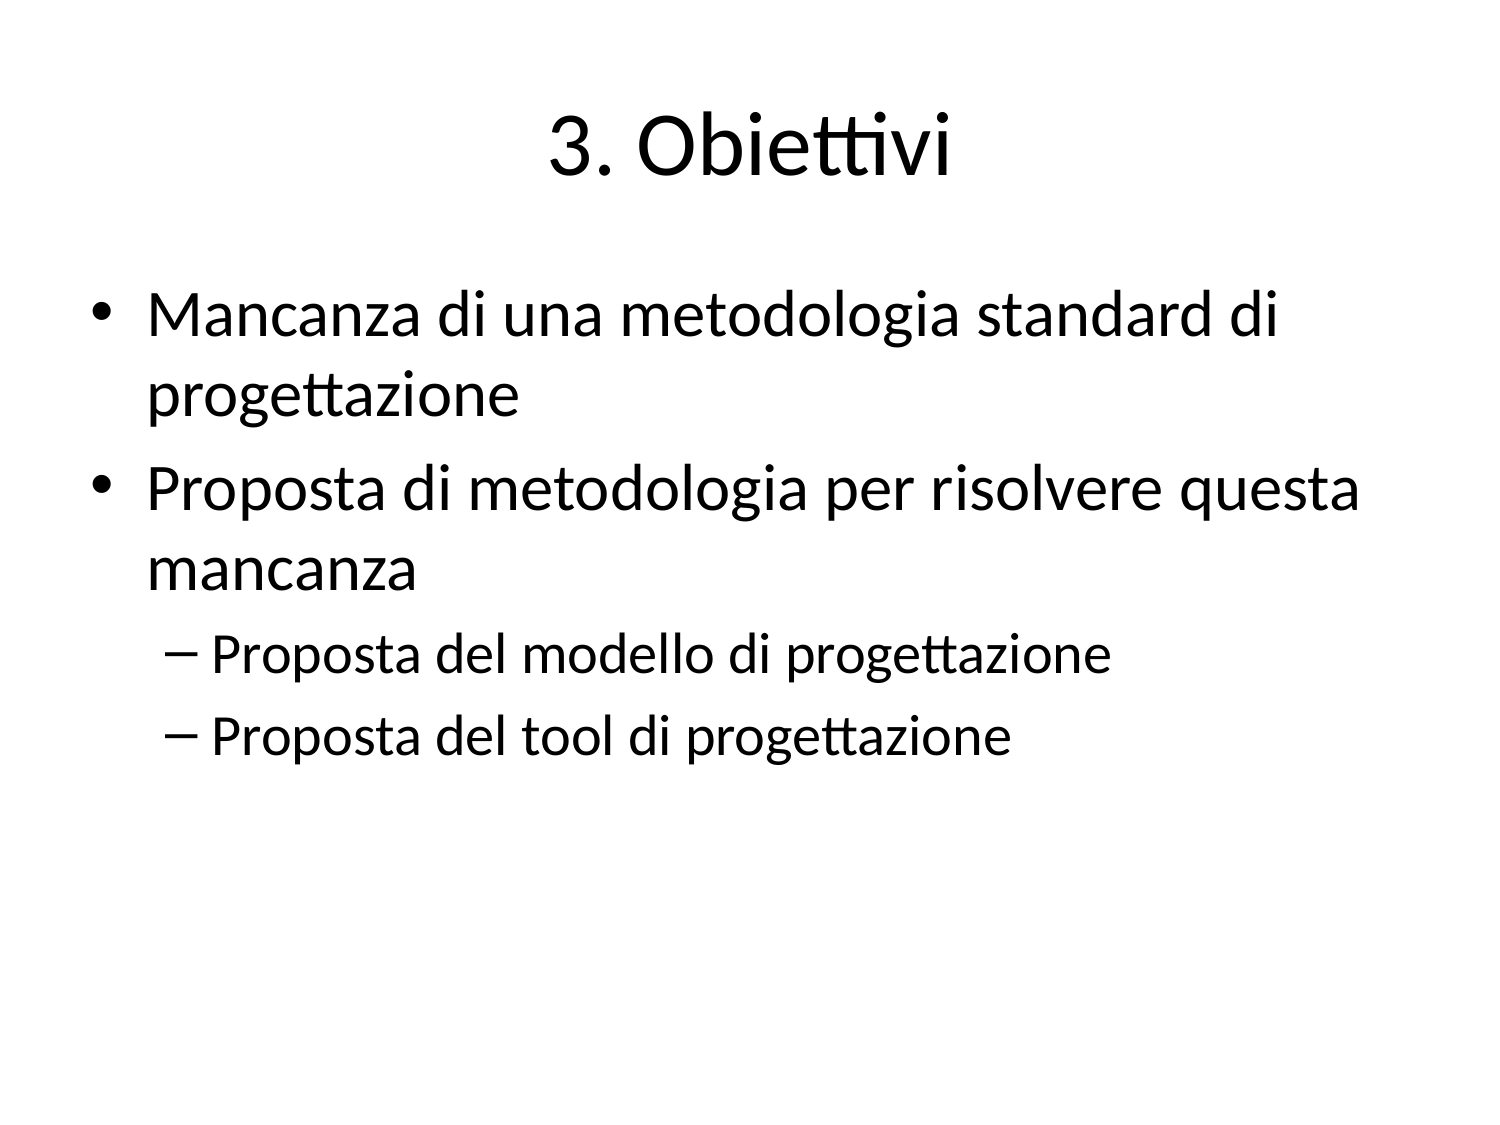

# 3. Obiettivi
Mancanza di una metodologia standard di progettazione
Proposta di metodologia per risolvere questa mancanza
Proposta del modello di progettazione
Proposta del tool di progettazione